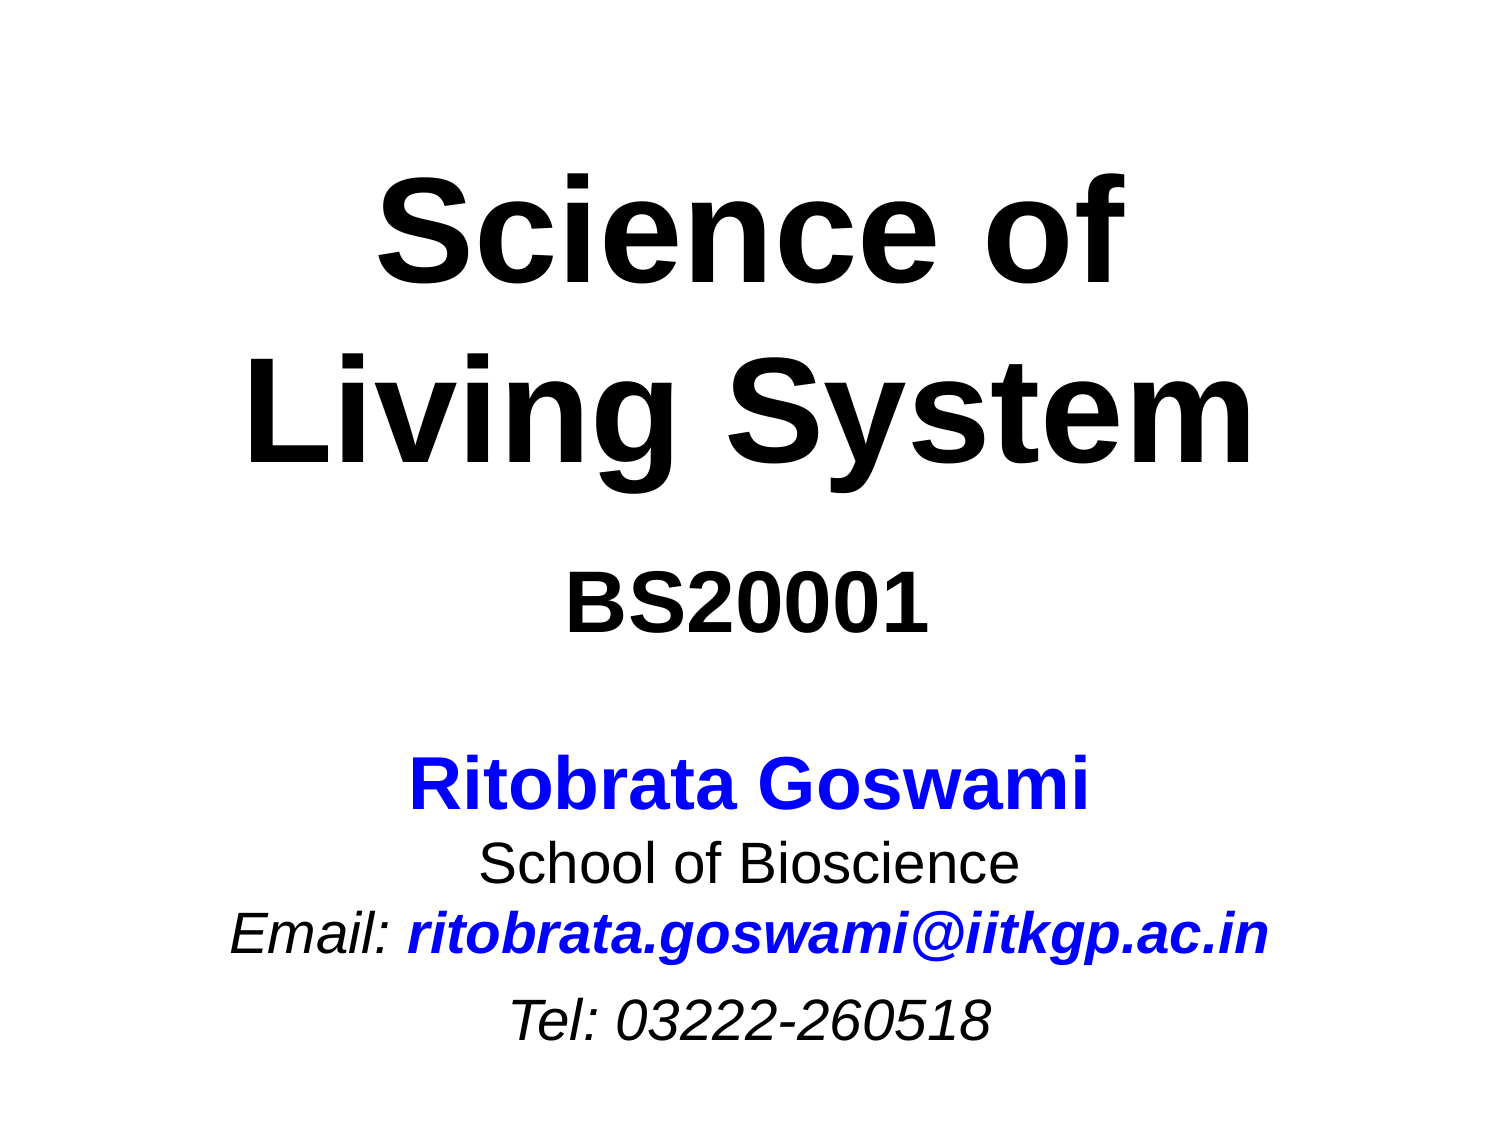

Science of Living System
BS20001
Ritobrata Goswami
School of Bioscience
Email: ritobrata.goswami@iitkgp.ac.in

Tel: 03222-260518